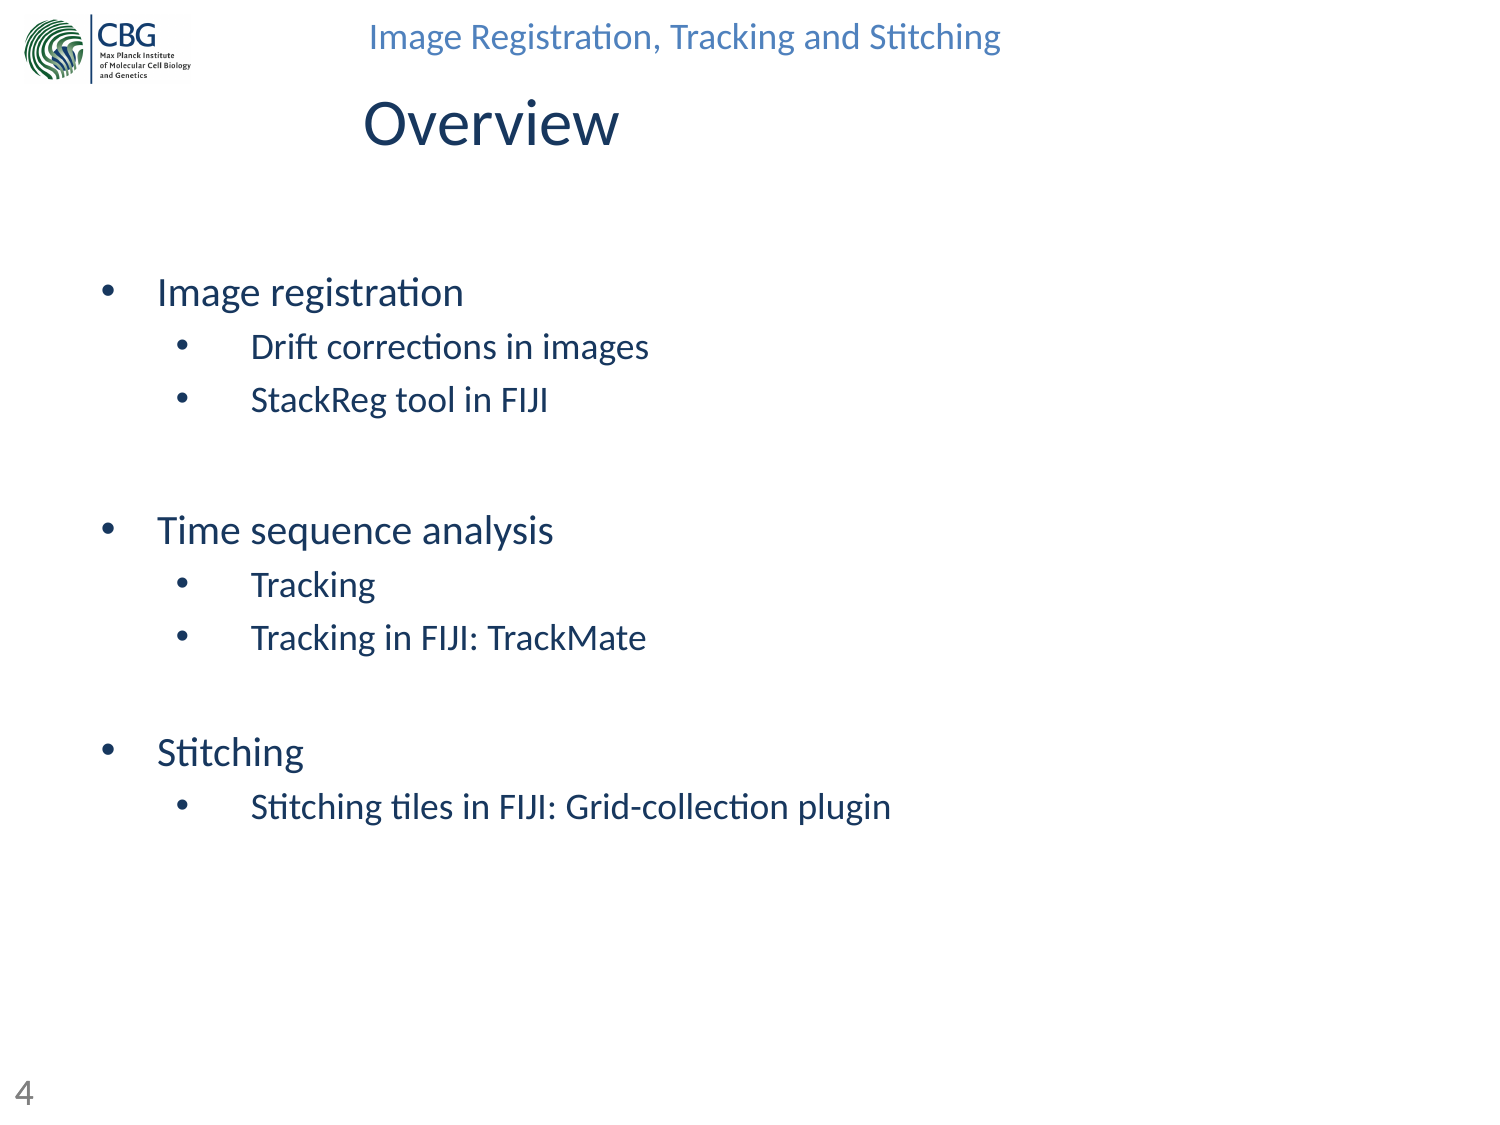

# Overview
Image registration
Drift corrections in images
StackReg tool in FIJI

Time sequence analysis
Tracking
Tracking in FIJI: TrackMate

Stitching
Stitching tiles in FIJI: Grid-collection plugin